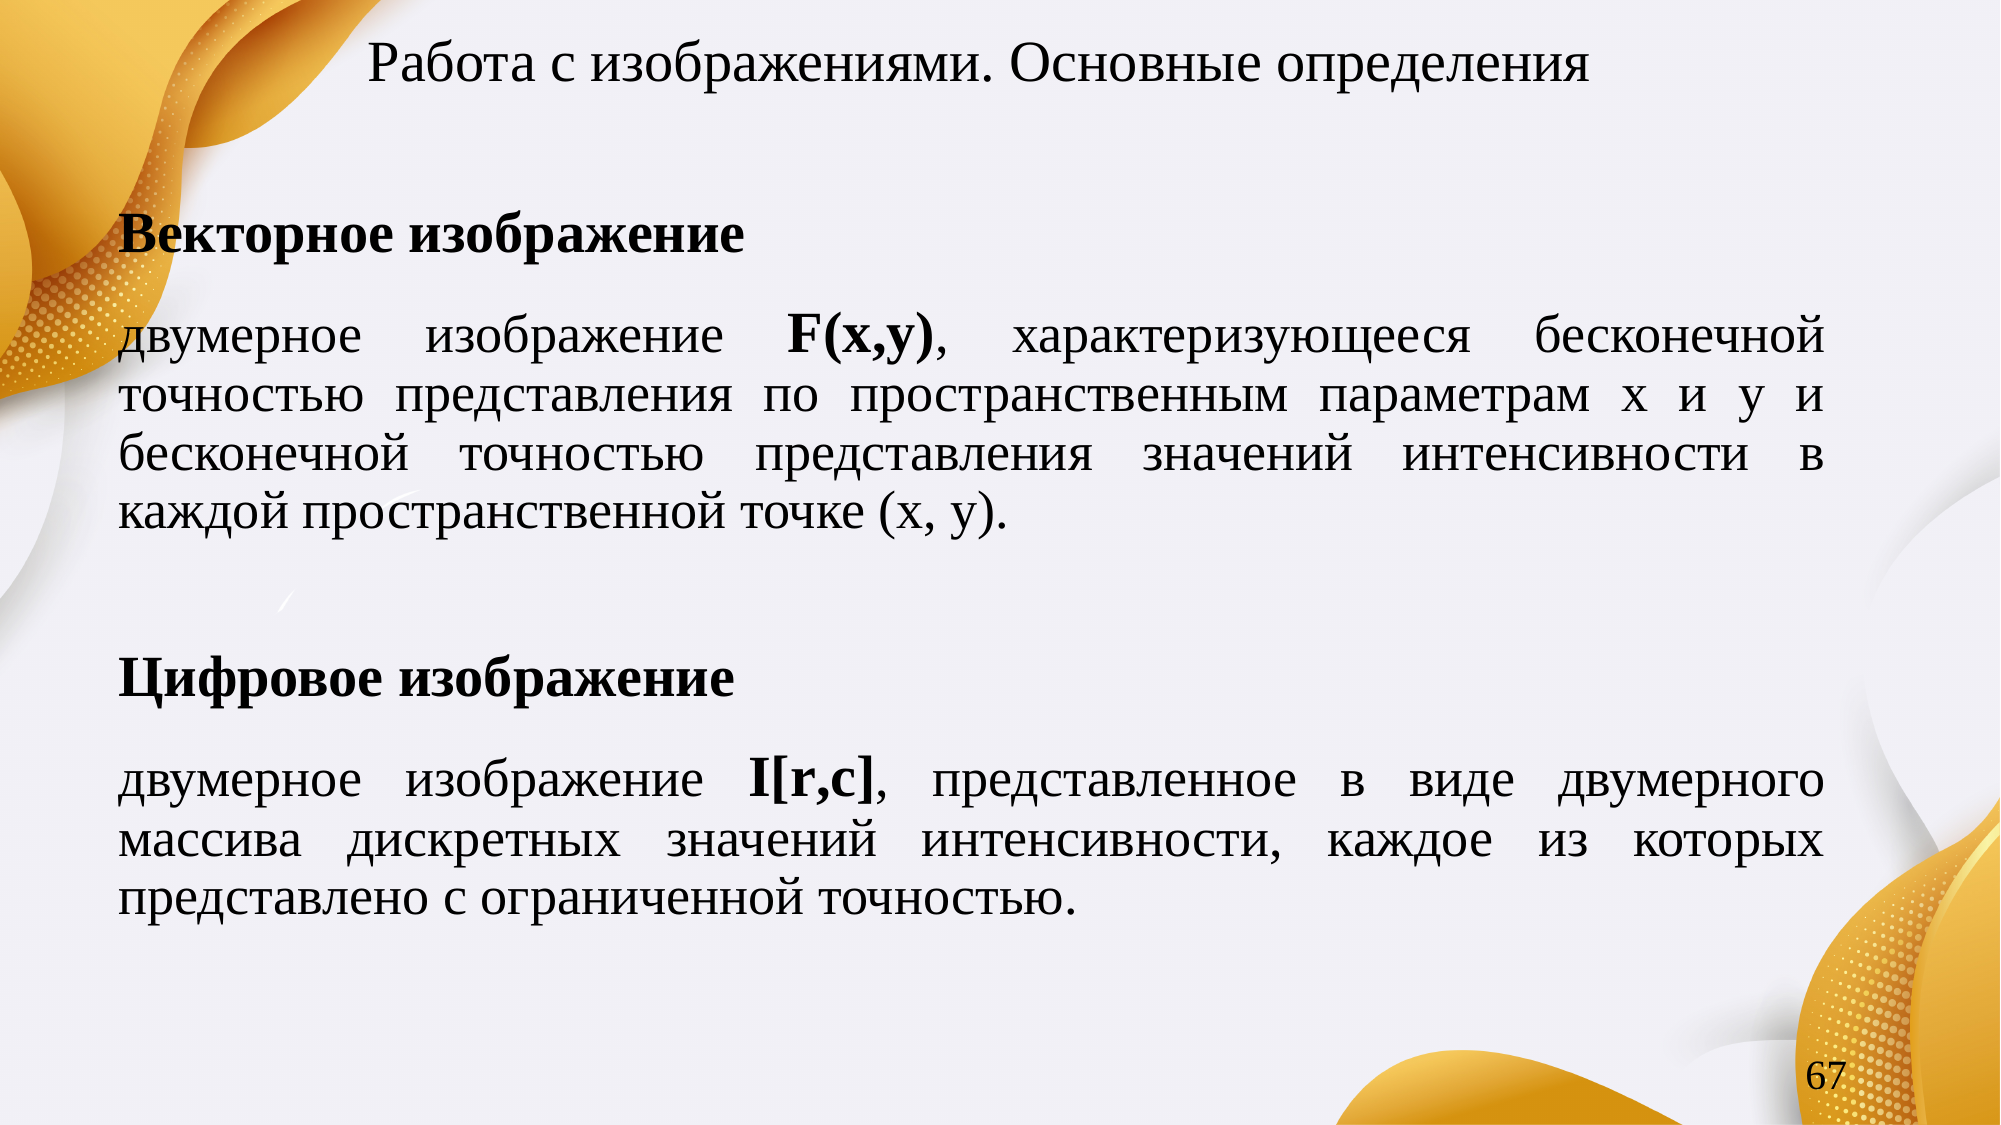

# Работа с изображениями. Основные определения
Векторное изображение
двумерное изображение F(x,у), характеризующееся бесконечной точностью представления по пространственным параметрам х и у и бесконечной точностью представления значений интенсивности в каждой пространственной точке (х, у).
Цифровое изображение
двумерное изображение I[r,c], представленное в виде двумерного массива дискретных значений интенсивности, каждое из которых представлено с ограниченной точностью.
67